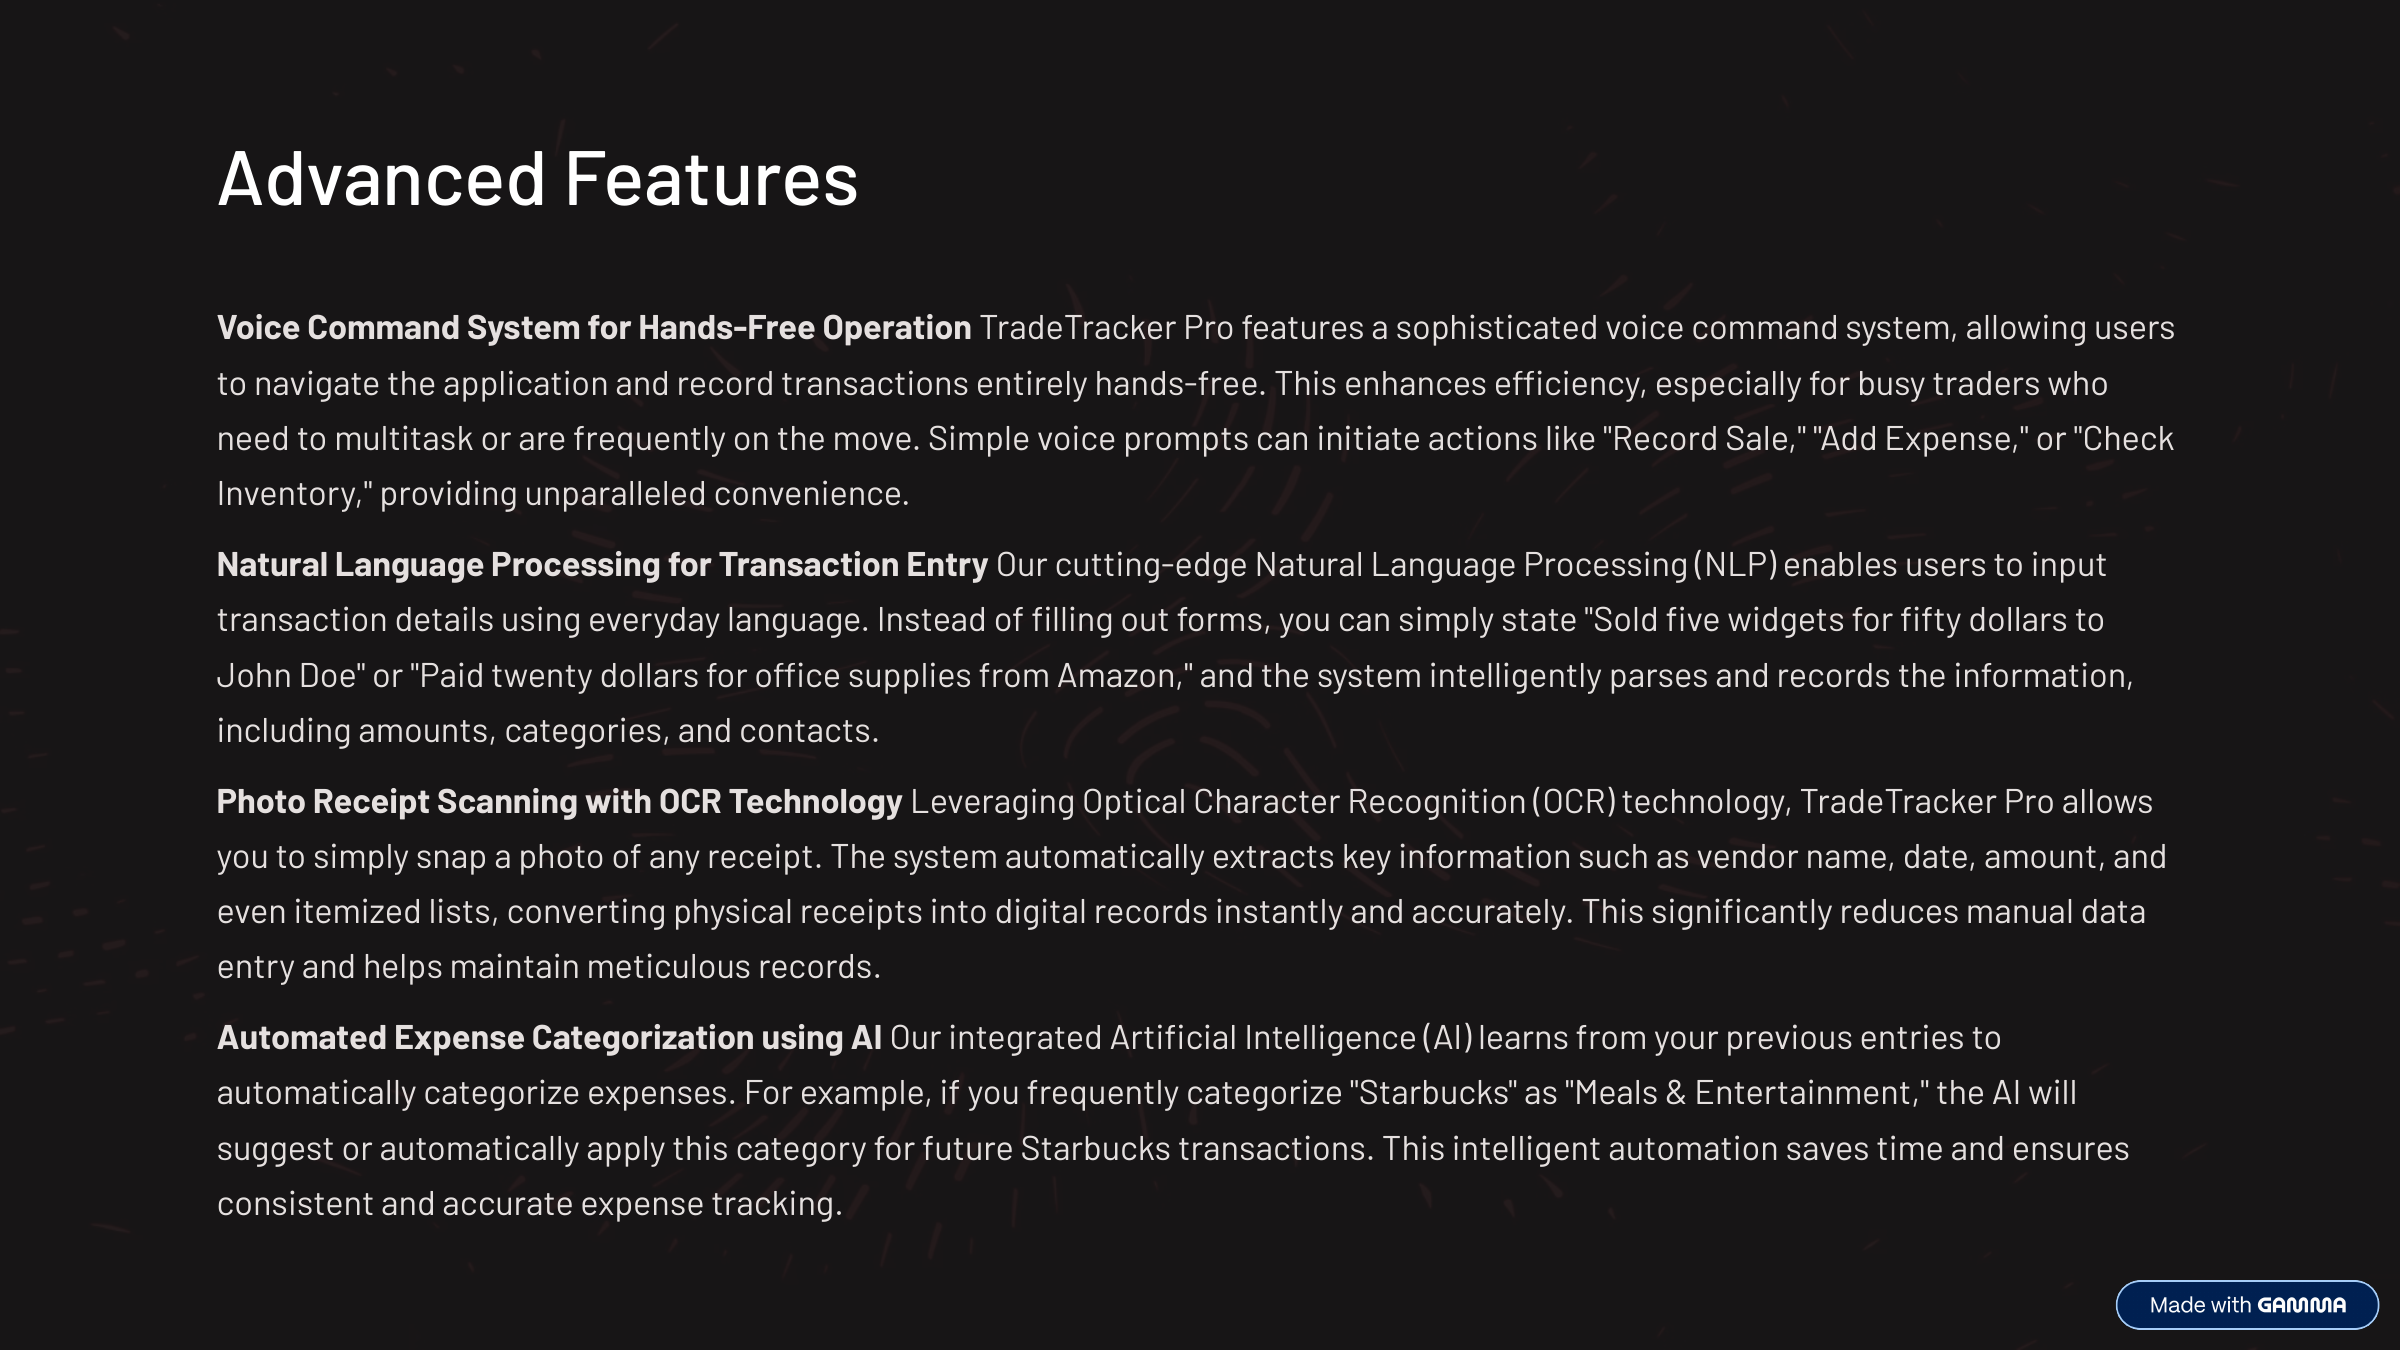

Advanced Features
Voice Command System for Hands-Free Operation TradeTracker Pro features a sophisticated voice command system, allowing users to navigate the application and record transactions entirely hands-free. This enhances efficiency, especially for busy traders who need to multitask or are frequently on the move. Simple voice prompts can initiate actions like "Record Sale," "Add Expense," or "Check Inventory," providing unparalleled convenience.
Natural Language Processing for Transaction Entry Our cutting-edge Natural Language Processing (NLP) enables users to input transaction details using everyday language. Instead of filling out forms, you can simply state "Sold five widgets for fifty dollars to John Doe" or "Paid twenty dollars for office supplies from Amazon," and the system intelligently parses and records the information, including amounts, categories, and contacts.
Photo Receipt Scanning with OCR Technology Leveraging Optical Character Recognition (OCR) technology, TradeTracker Pro allows you to simply snap a photo of any receipt. The system automatically extracts key information such as vendor name, date, amount, and even itemized lists, converting physical receipts into digital records instantly and accurately. This significantly reduces manual data entry and helps maintain meticulous records.
Automated Expense Categorization using AI Our integrated Artificial Intelligence (AI) learns from your previous entries to automatically categorize expenses. For example, if you frequently categorize "Starbucks" as "Meals & Entertainment," the AI will suggest or automatically apply this category for future Starbucks transactions. This intelligent automation saves time and ensures consistent and accurate expense tracking.